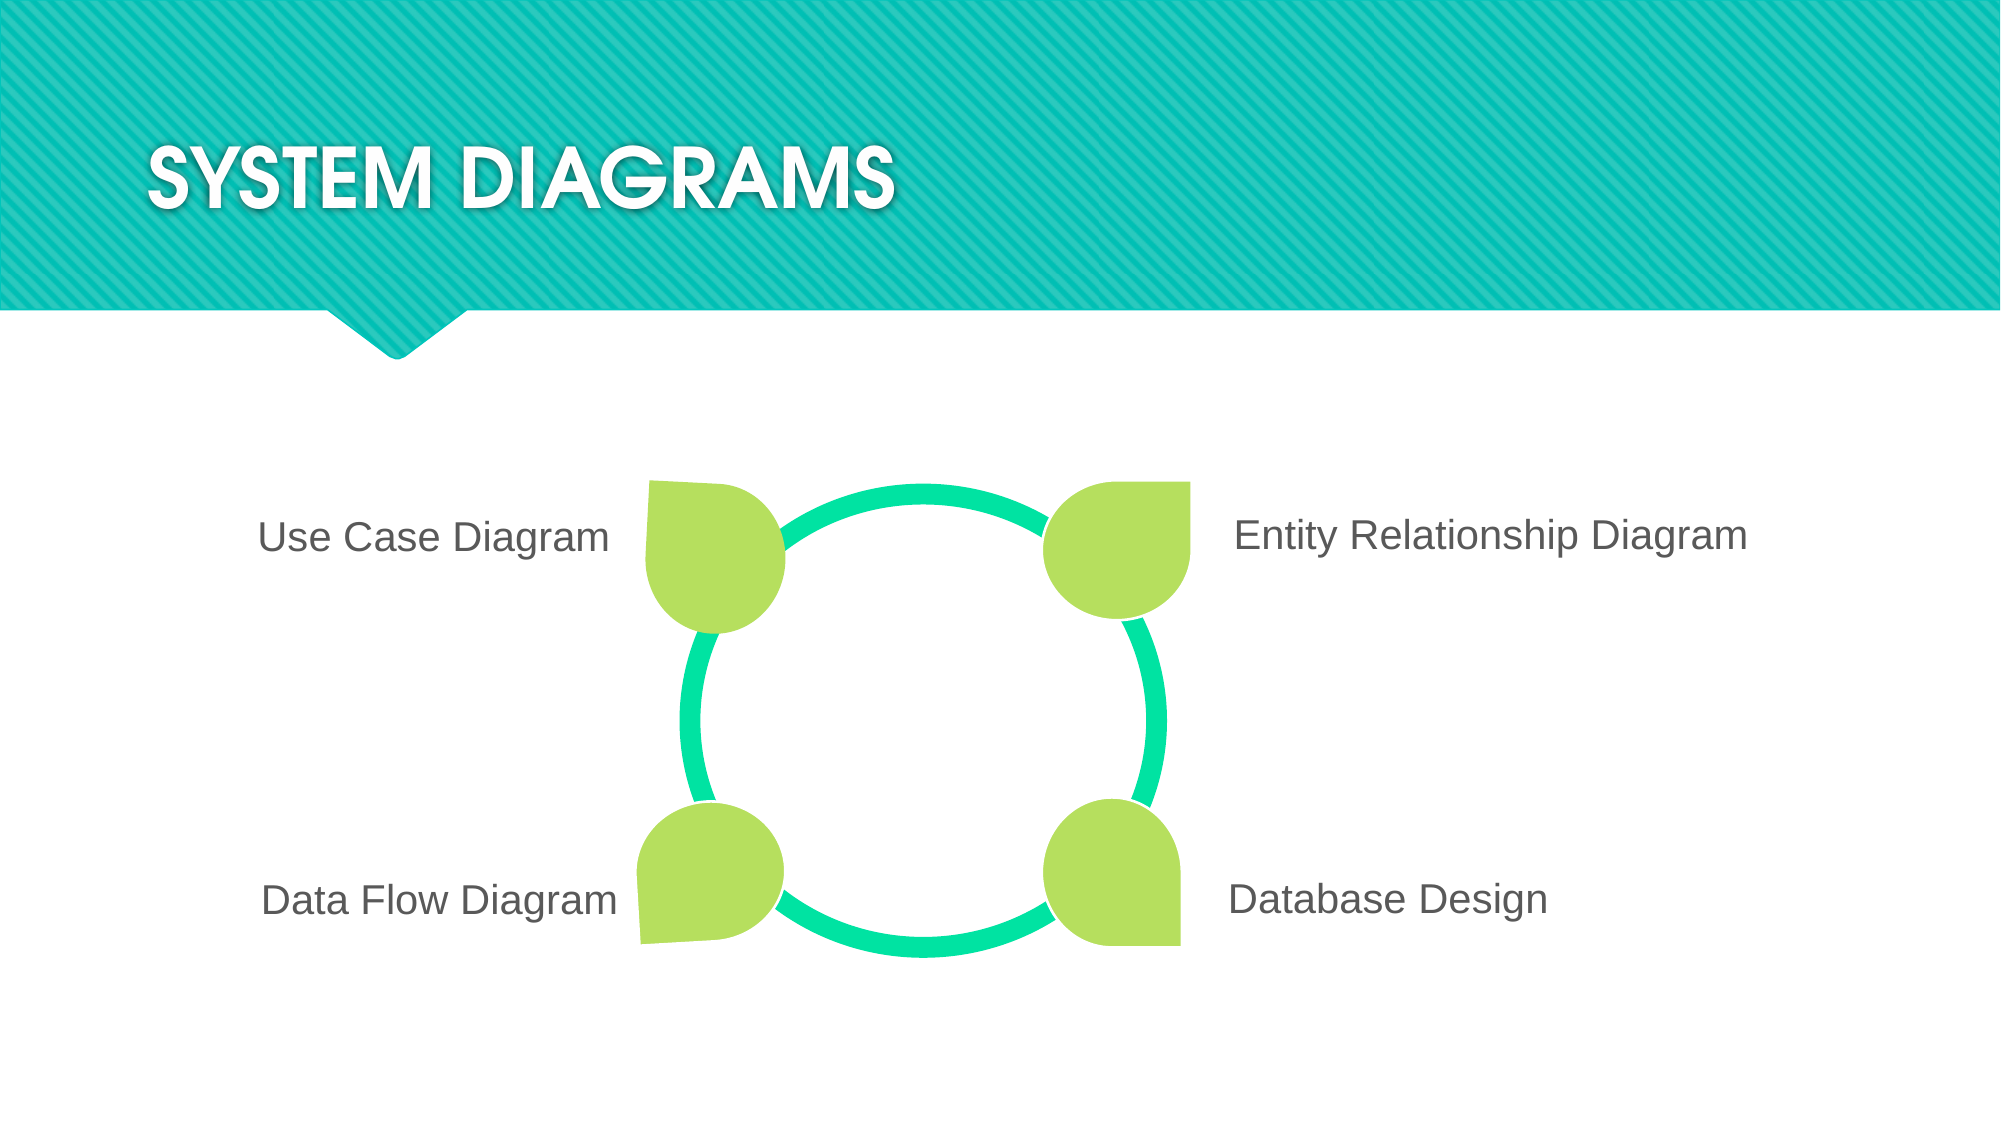

# SYSTEM DIAGRAMS

Entity Relationship Diagram
Use Case Diagram

Database Design
Data Flow Diagram